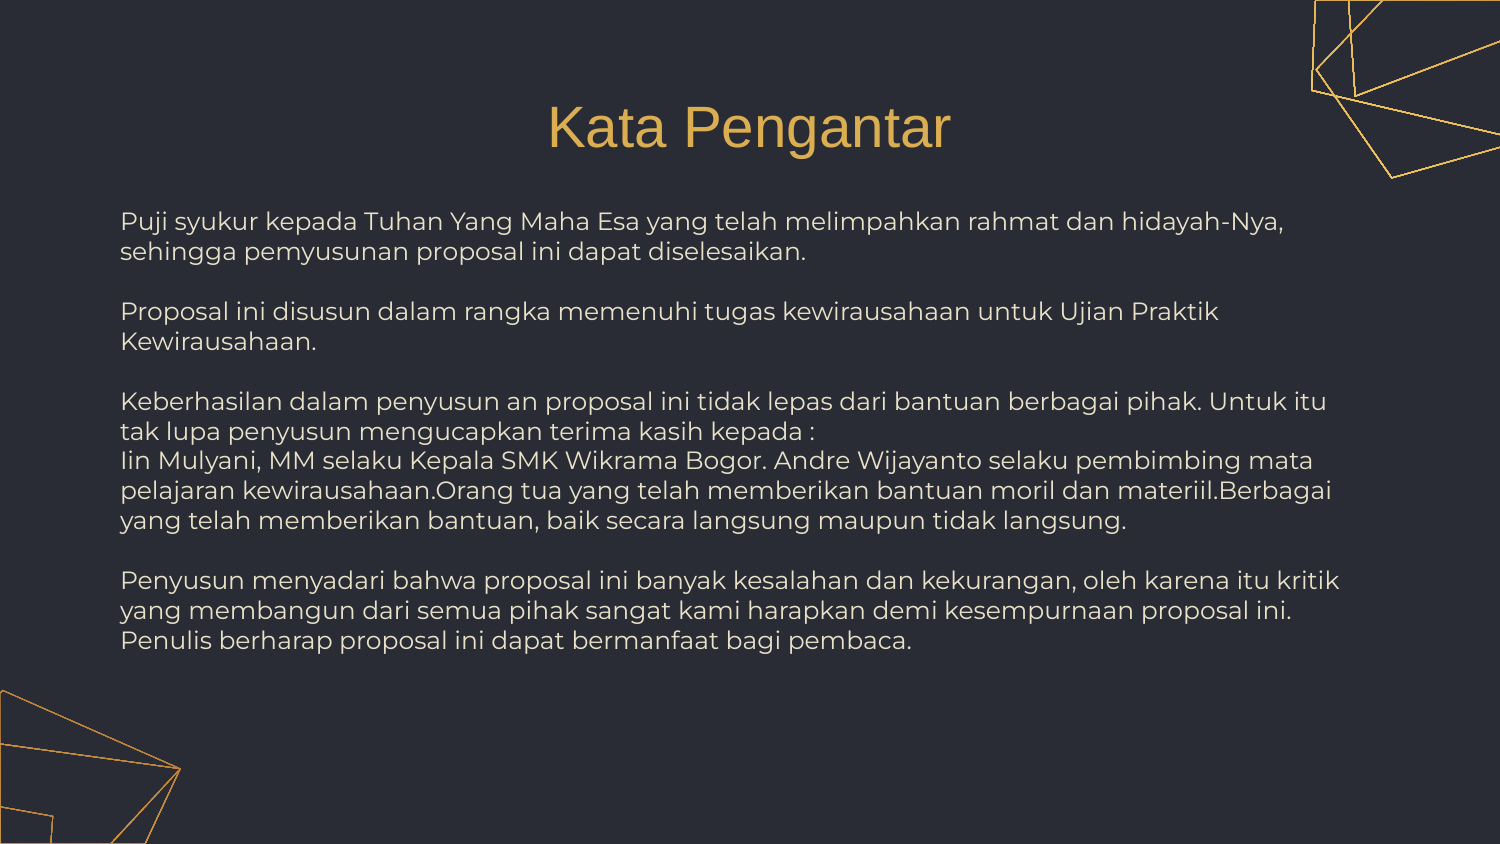

# Kata Pengantar
Puji syukur kepada Tuhan Yang Maha Esa yang telah melimpahkan rahmat dan hidayah-Nya, sehingga pemyusunan proposal ini dapat diselesaikan.

Proposal ini disusun dalam rangka memenuhi tugas kewirausahaan untuk Ujian Praktik Kewirausahaan.

Keberhasilan dalam penyusun an proposal ini tidak lepas dari bantuan berbagai pihak. Untuk itu tak lupa penyusun mengucapkan terima kasih kepada :
Iin Mulyani, MM selaku Kepala SMK Wikrama Bogor. Andre Wijayanto selaku pembimbing mata pelajaran kewirausahaan.Orang tua yang telah memberikan bantuan moril dan materiil.Berbagai yang telah memberikan bantuan, baik secara langsung maupun tidak langsung.

Penyusun menyadari bahwa proposal ini banyak kesalahan dan kekurangan, oleh karena itu kritik yang membangun dari semua pihak sangat kami harapkan demi kesempurnaan proposal ini. Penulis berharap proposal ini dapat bermanfaat bagi pembaca.